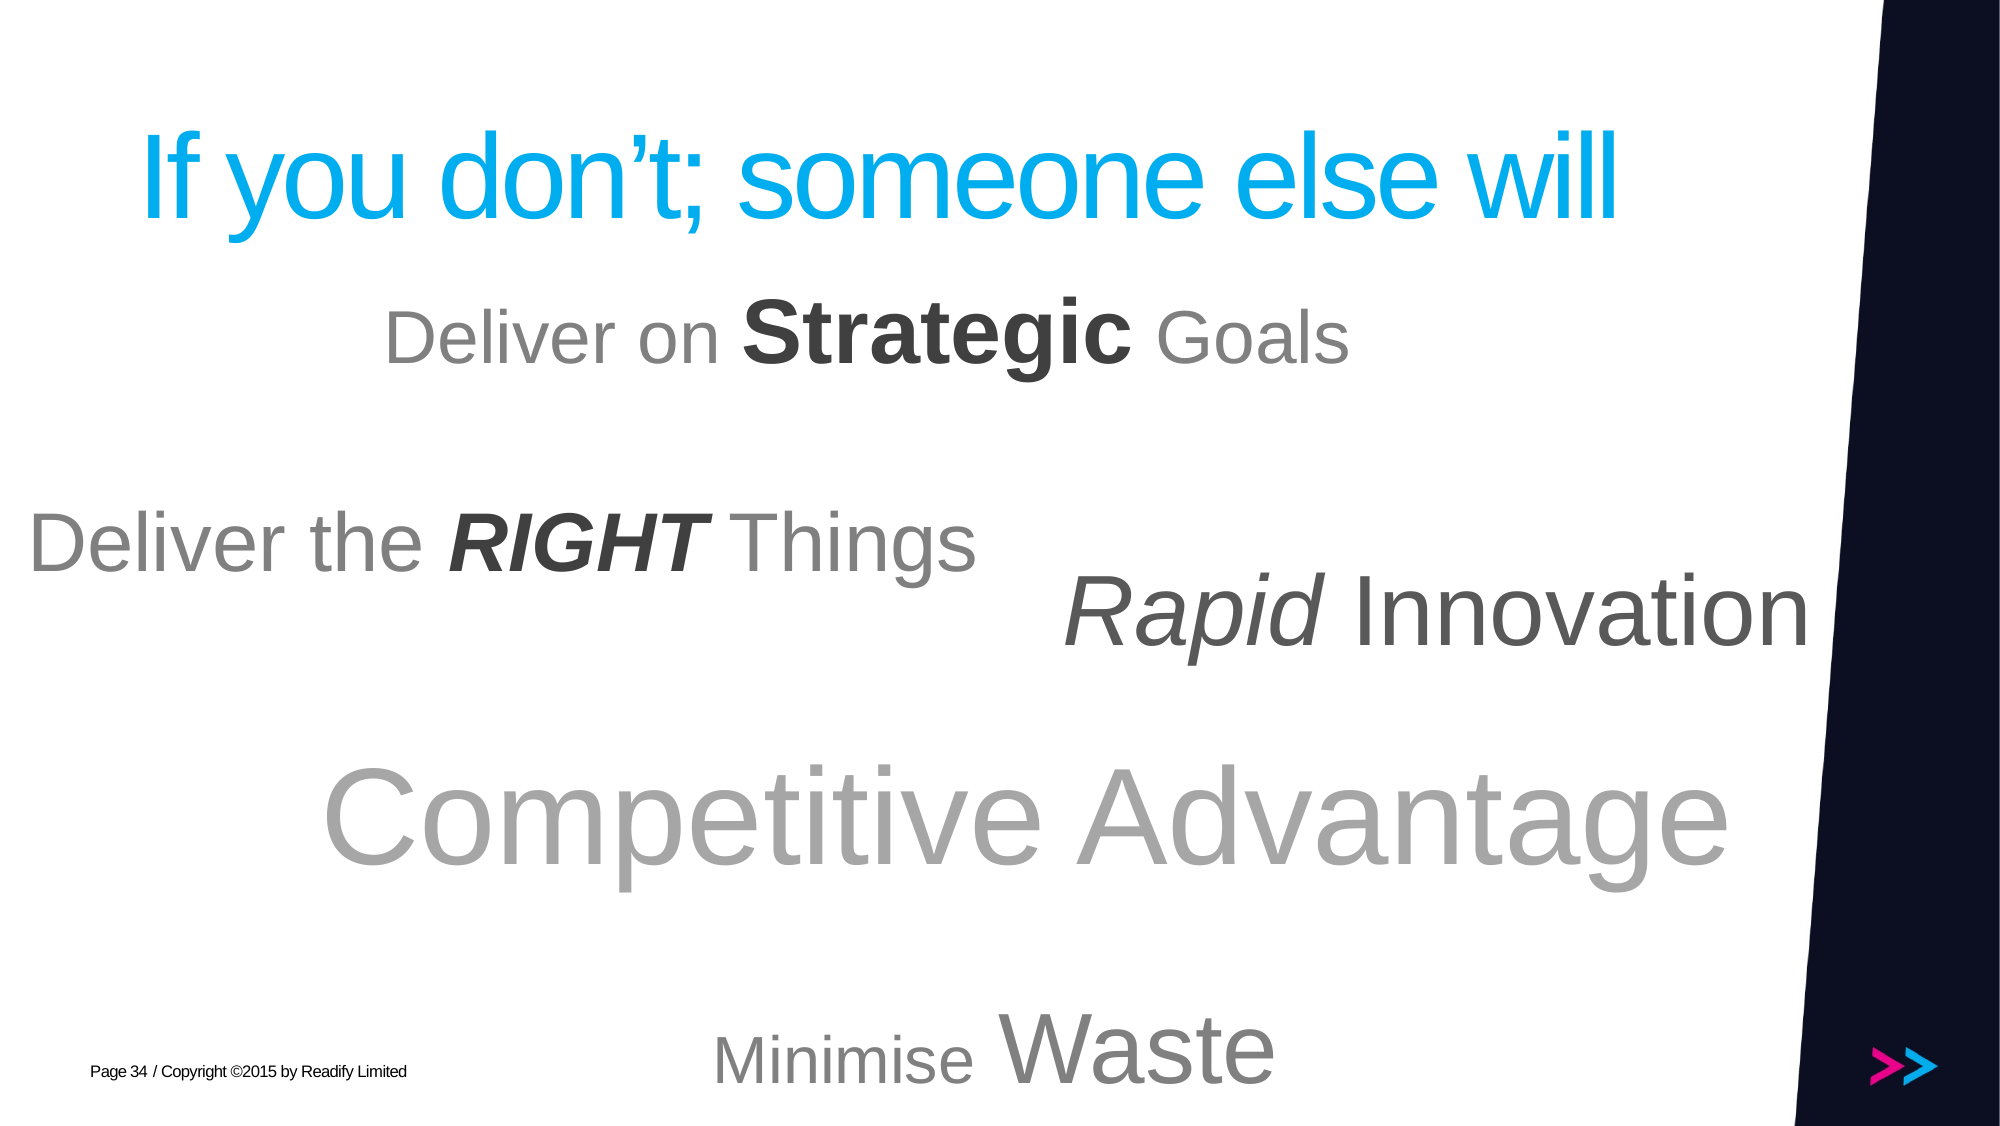

# If you don’t; someone else will
Deliver on Strategic Goals
Deliver the RIGHT Things
Rapid Innovation
Competitive Advantage
Minimise Waste
34
/ Copyright ©2015 by Readify Limited